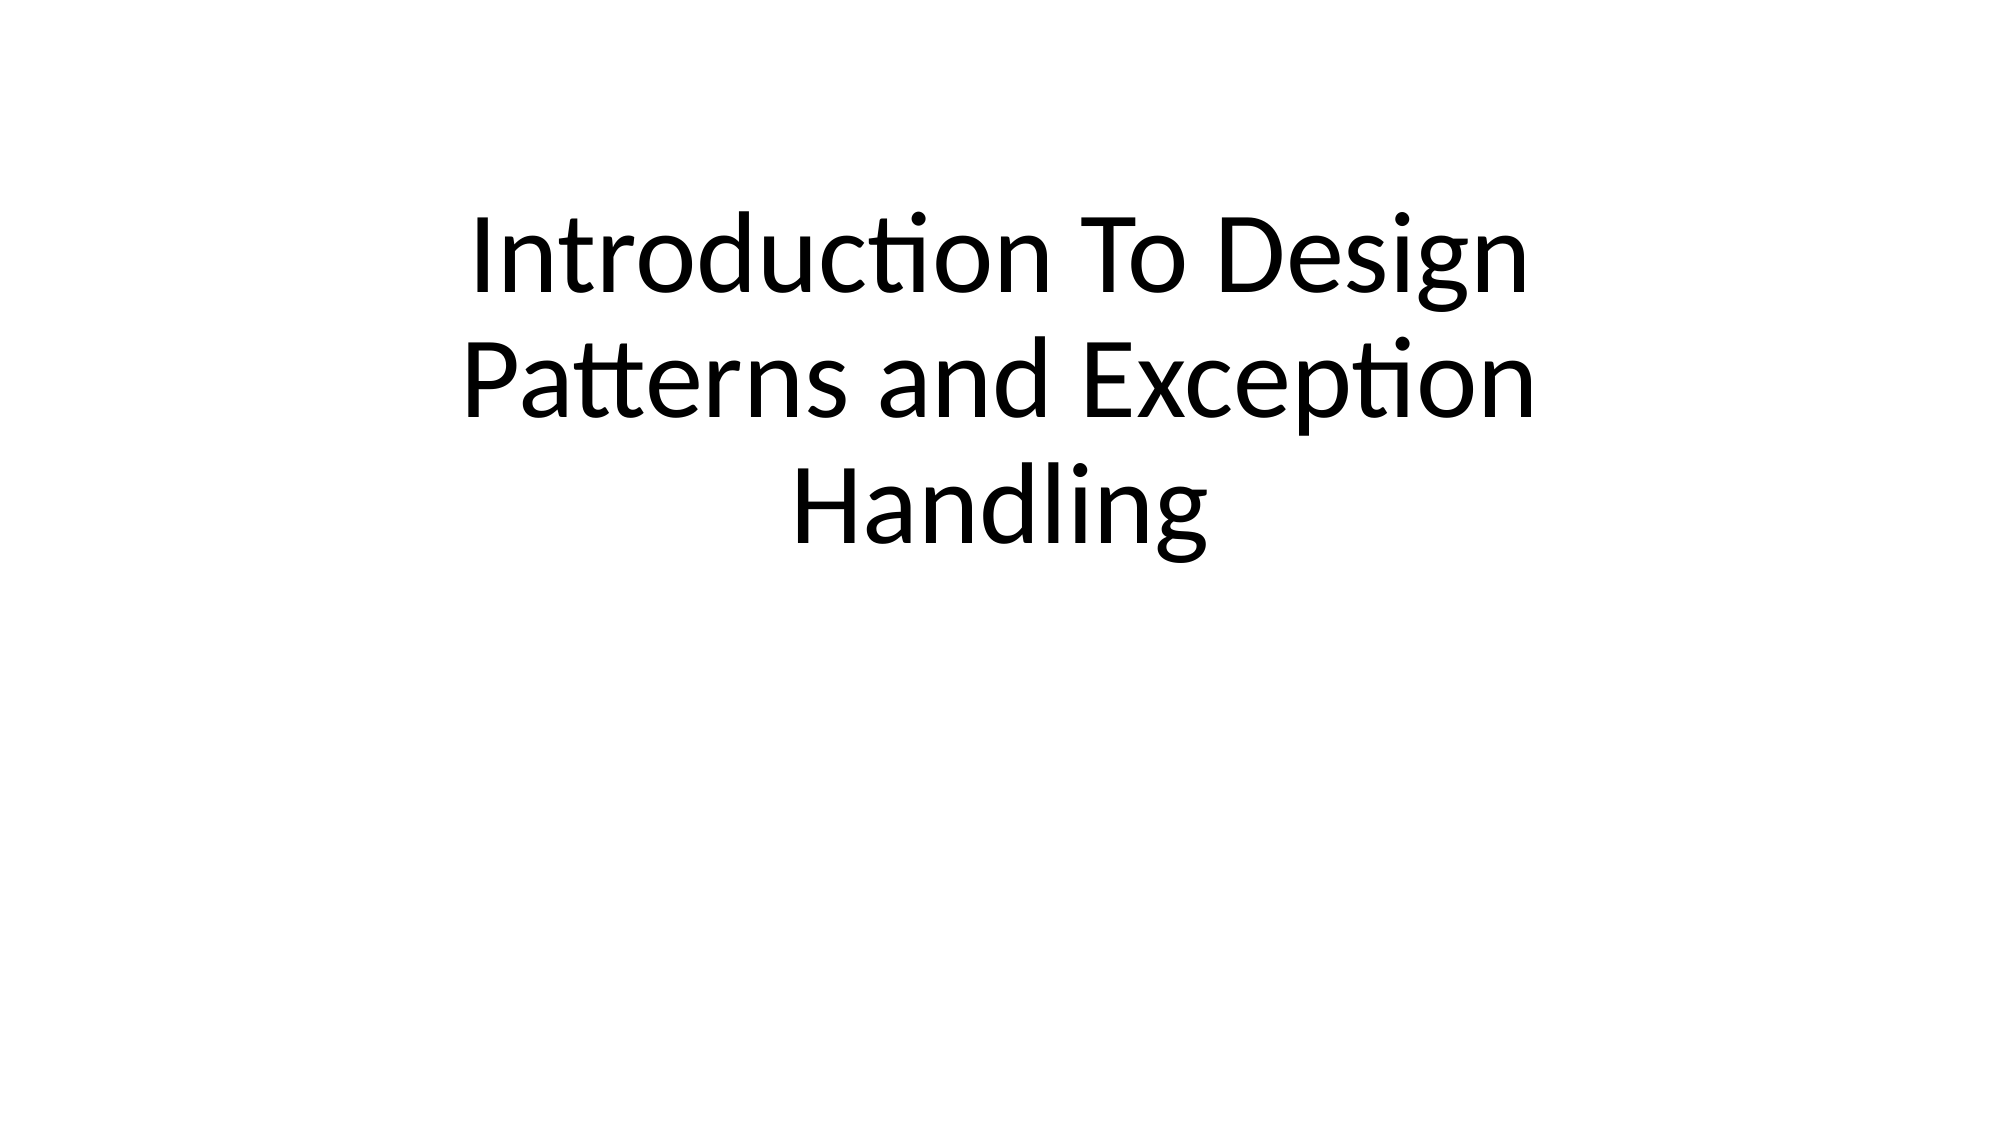

# Introduction To Design Patterns and Exception Handling